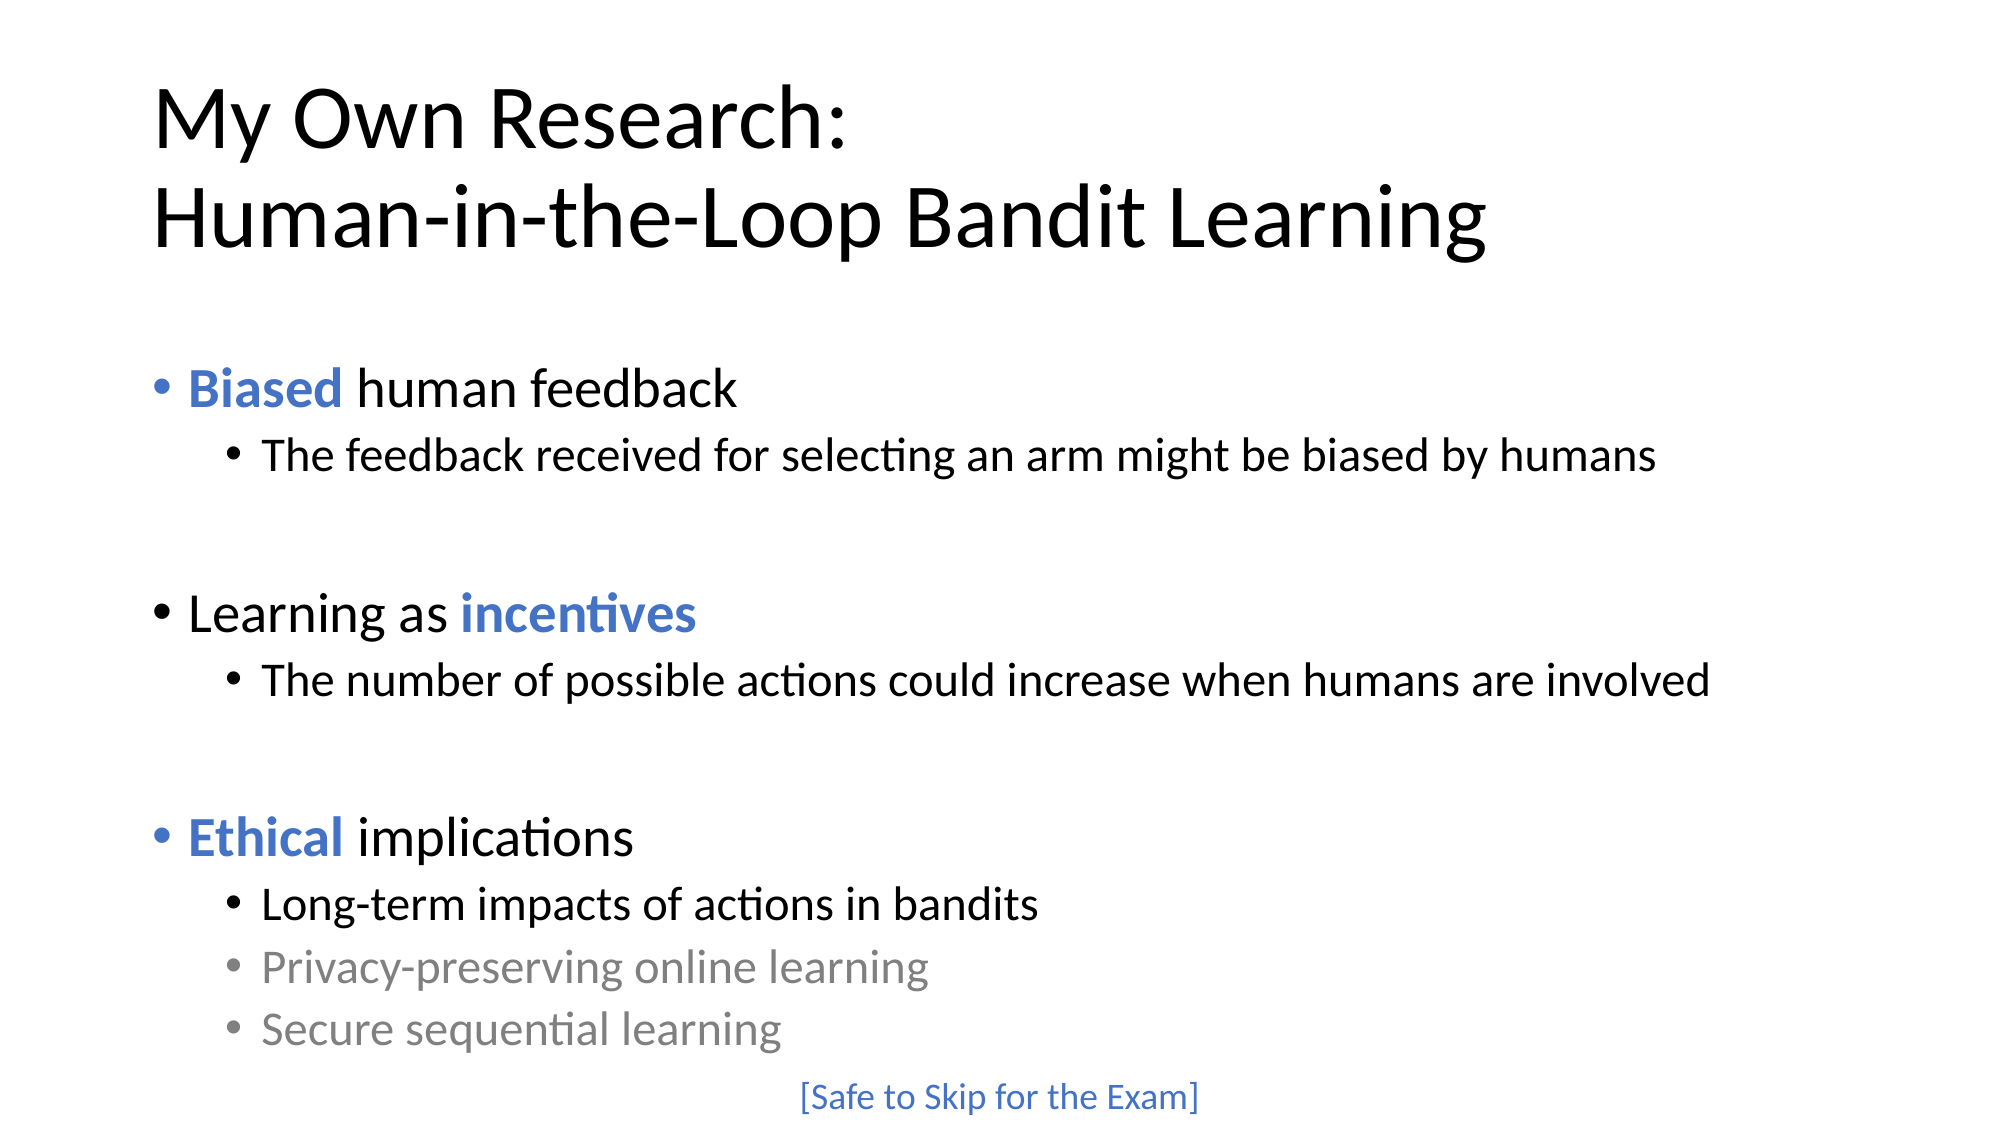

# My Own Research: Human-in-the-Loop Bandit Learning
Biased human feedback
The feedback received for selecting an arm might be biased by humans

Learning as incentives
The number of possible actions could increase when humans are involved

Ethical implications
Long-term impacts of actions in bandits
Privacy-preserving online learning
Secure sequential learning
[Safe to Skip for the Exam]